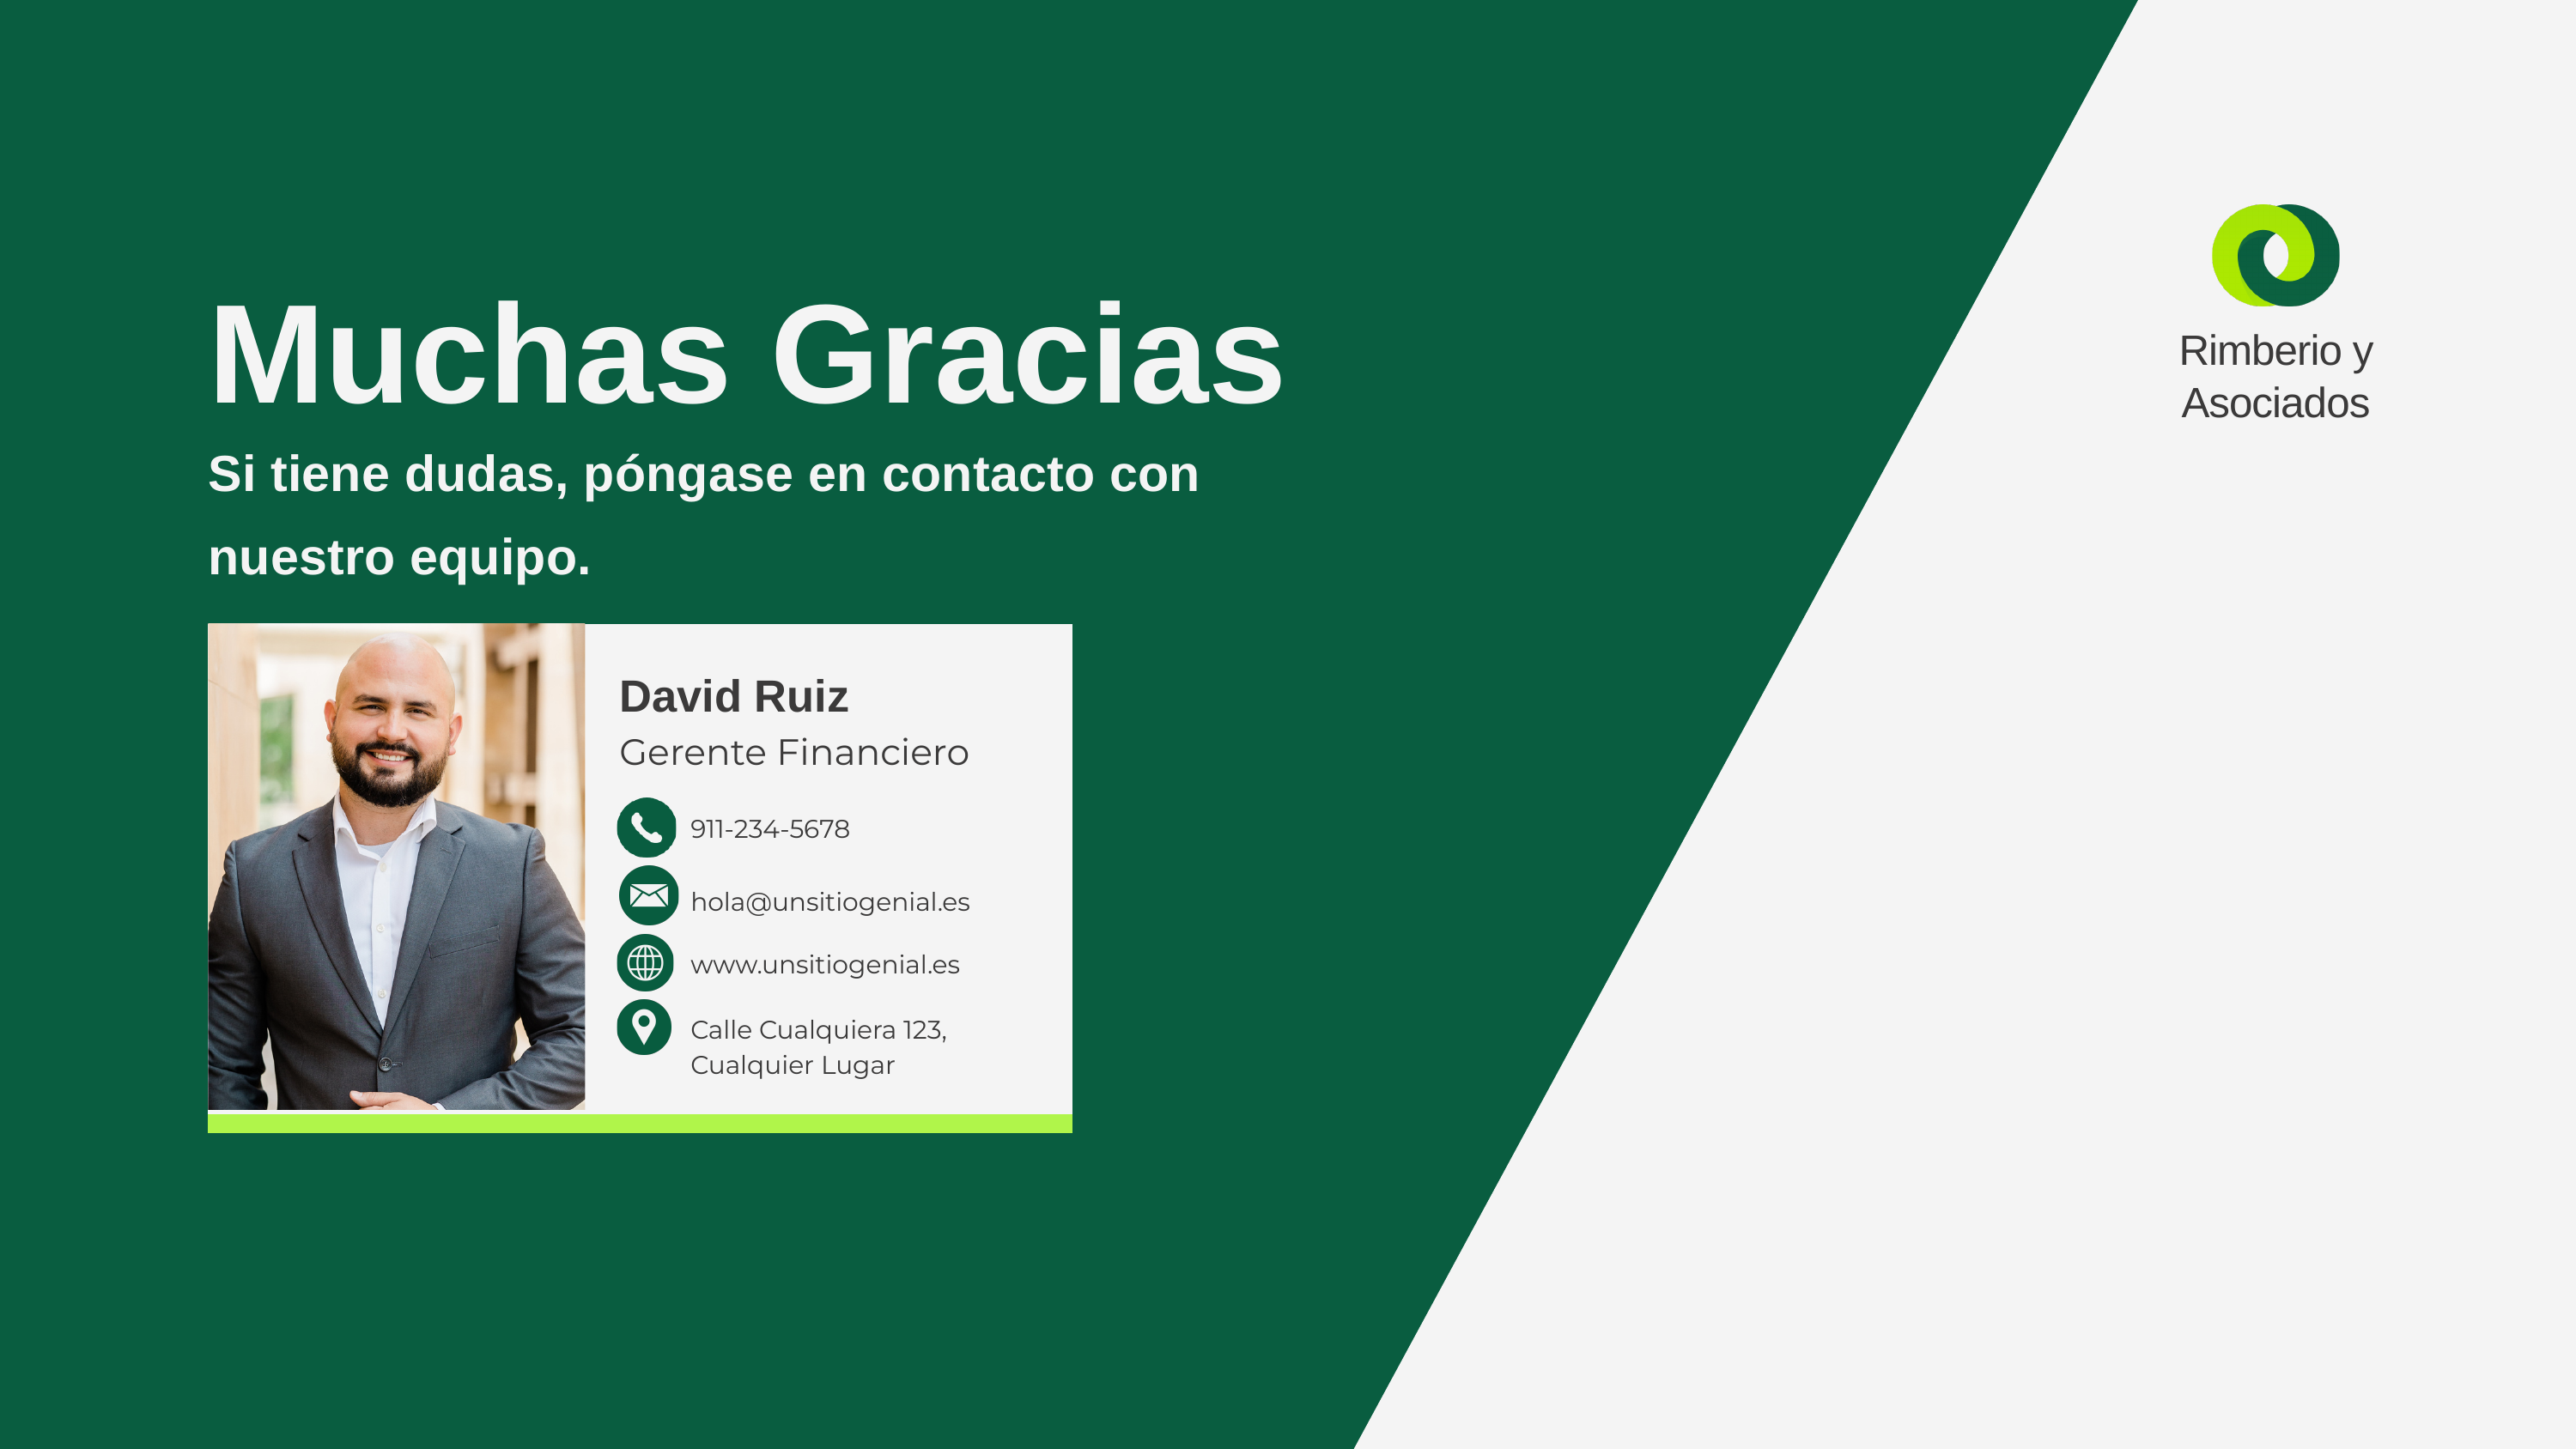

Muchas Gracias
Rimberio y Asociados
Si tiene dudas, póngase en contacto con nuestro equipo.

David Ruiz
Gerente Financiero

911-234-5678

hola@unsitiogenial.es

www.unsitiogenial.es

Calle Cualquiera 123, Cualquier Lugar